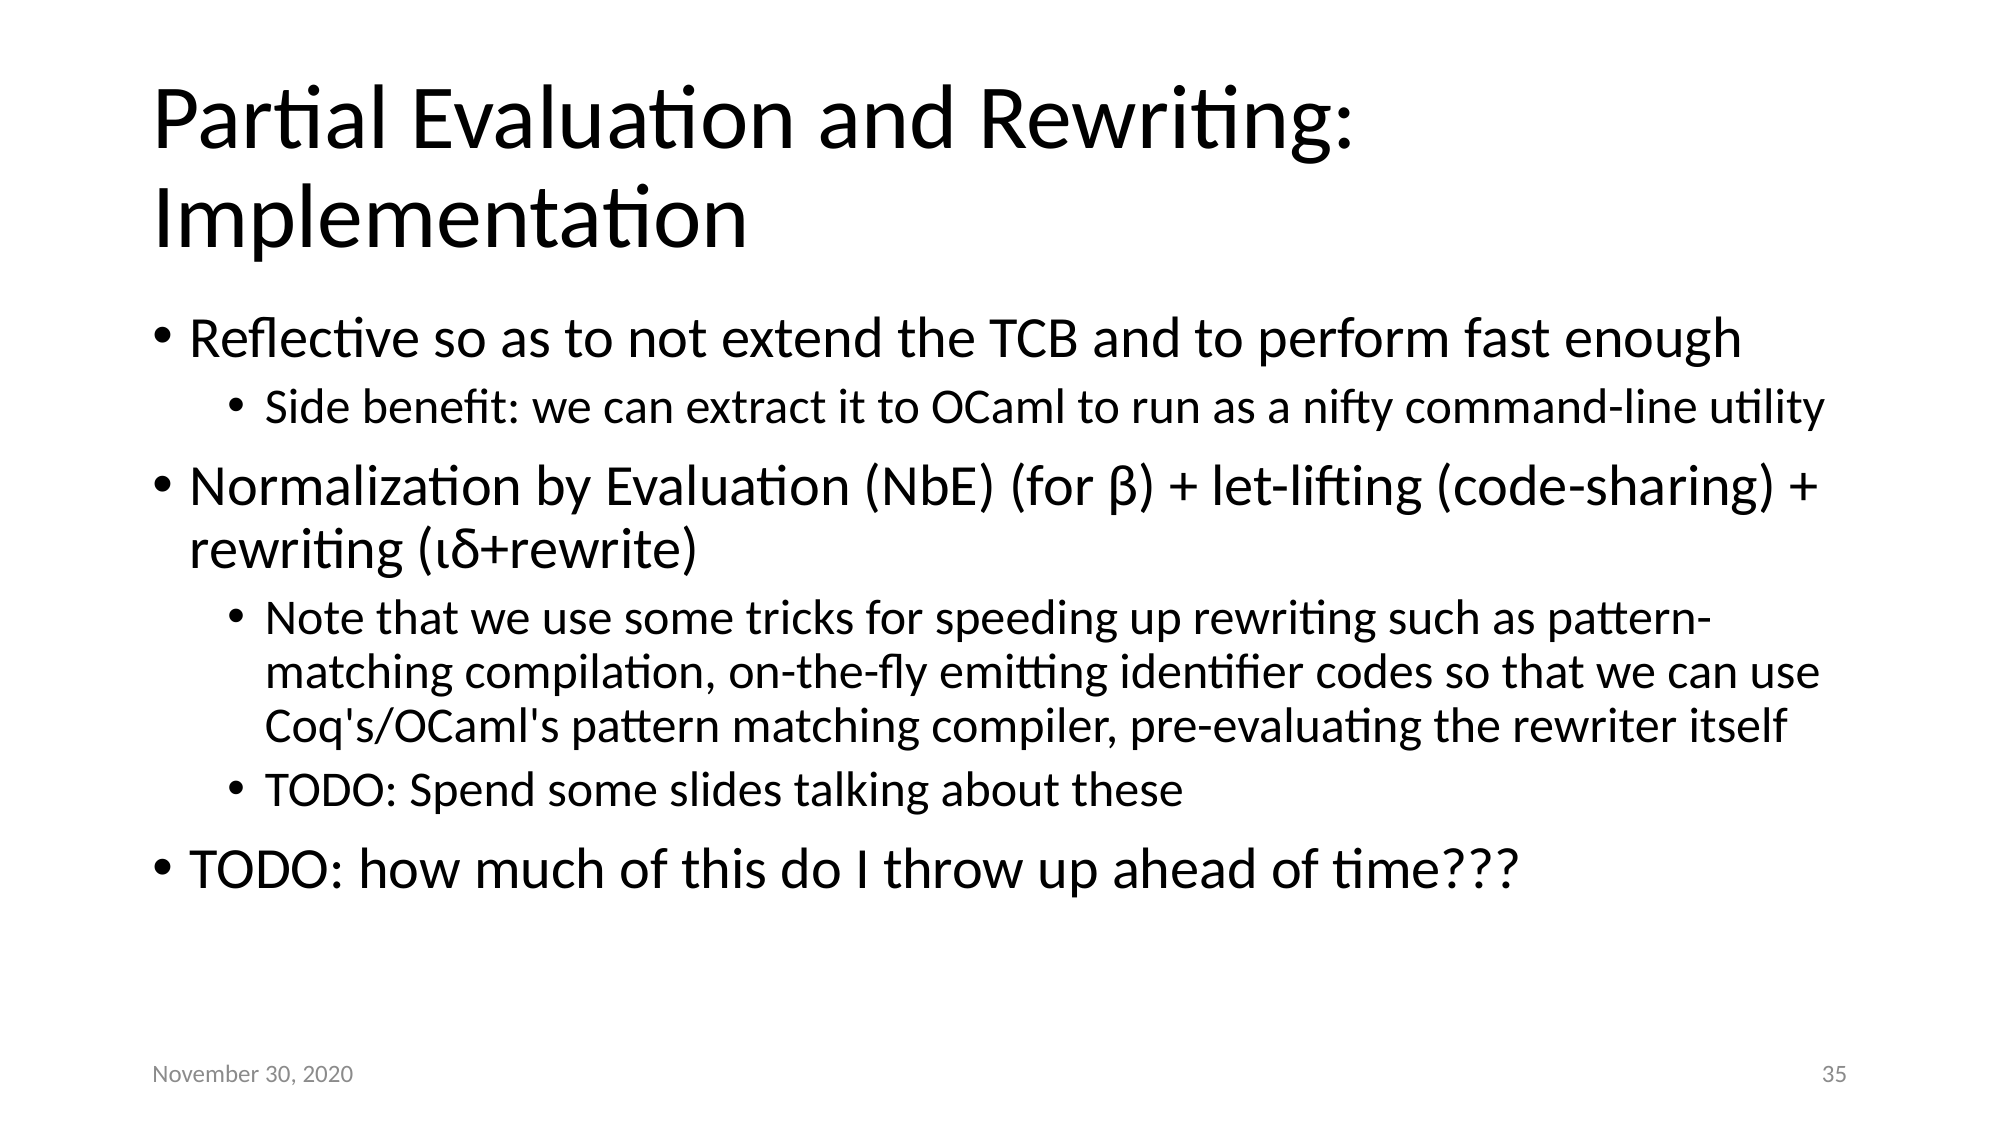

# Partial Evaluation and Rewriting: Implementation
Reflective so as to not extend the TCB and to perform fast enough
Side benefit: we can extract it to OCaml to run as a nifty command-line utility
Normalization by Evaluation (NbE) (for β) + let-lifting (code-sharing) + rewriting (ιδ+rewrite)
Note that we use some tricks for speeding up rewriting such as pattern-matching compilation, on-the-fly emitting identifier codes so that we can use Coq's/OCaml's pattern matching compiler, pre-evaluating the rewriter itself
TODO: Spend some slides talking about these
TODO: how much of this do I throw up ahead of time???
November 30, 2020
35